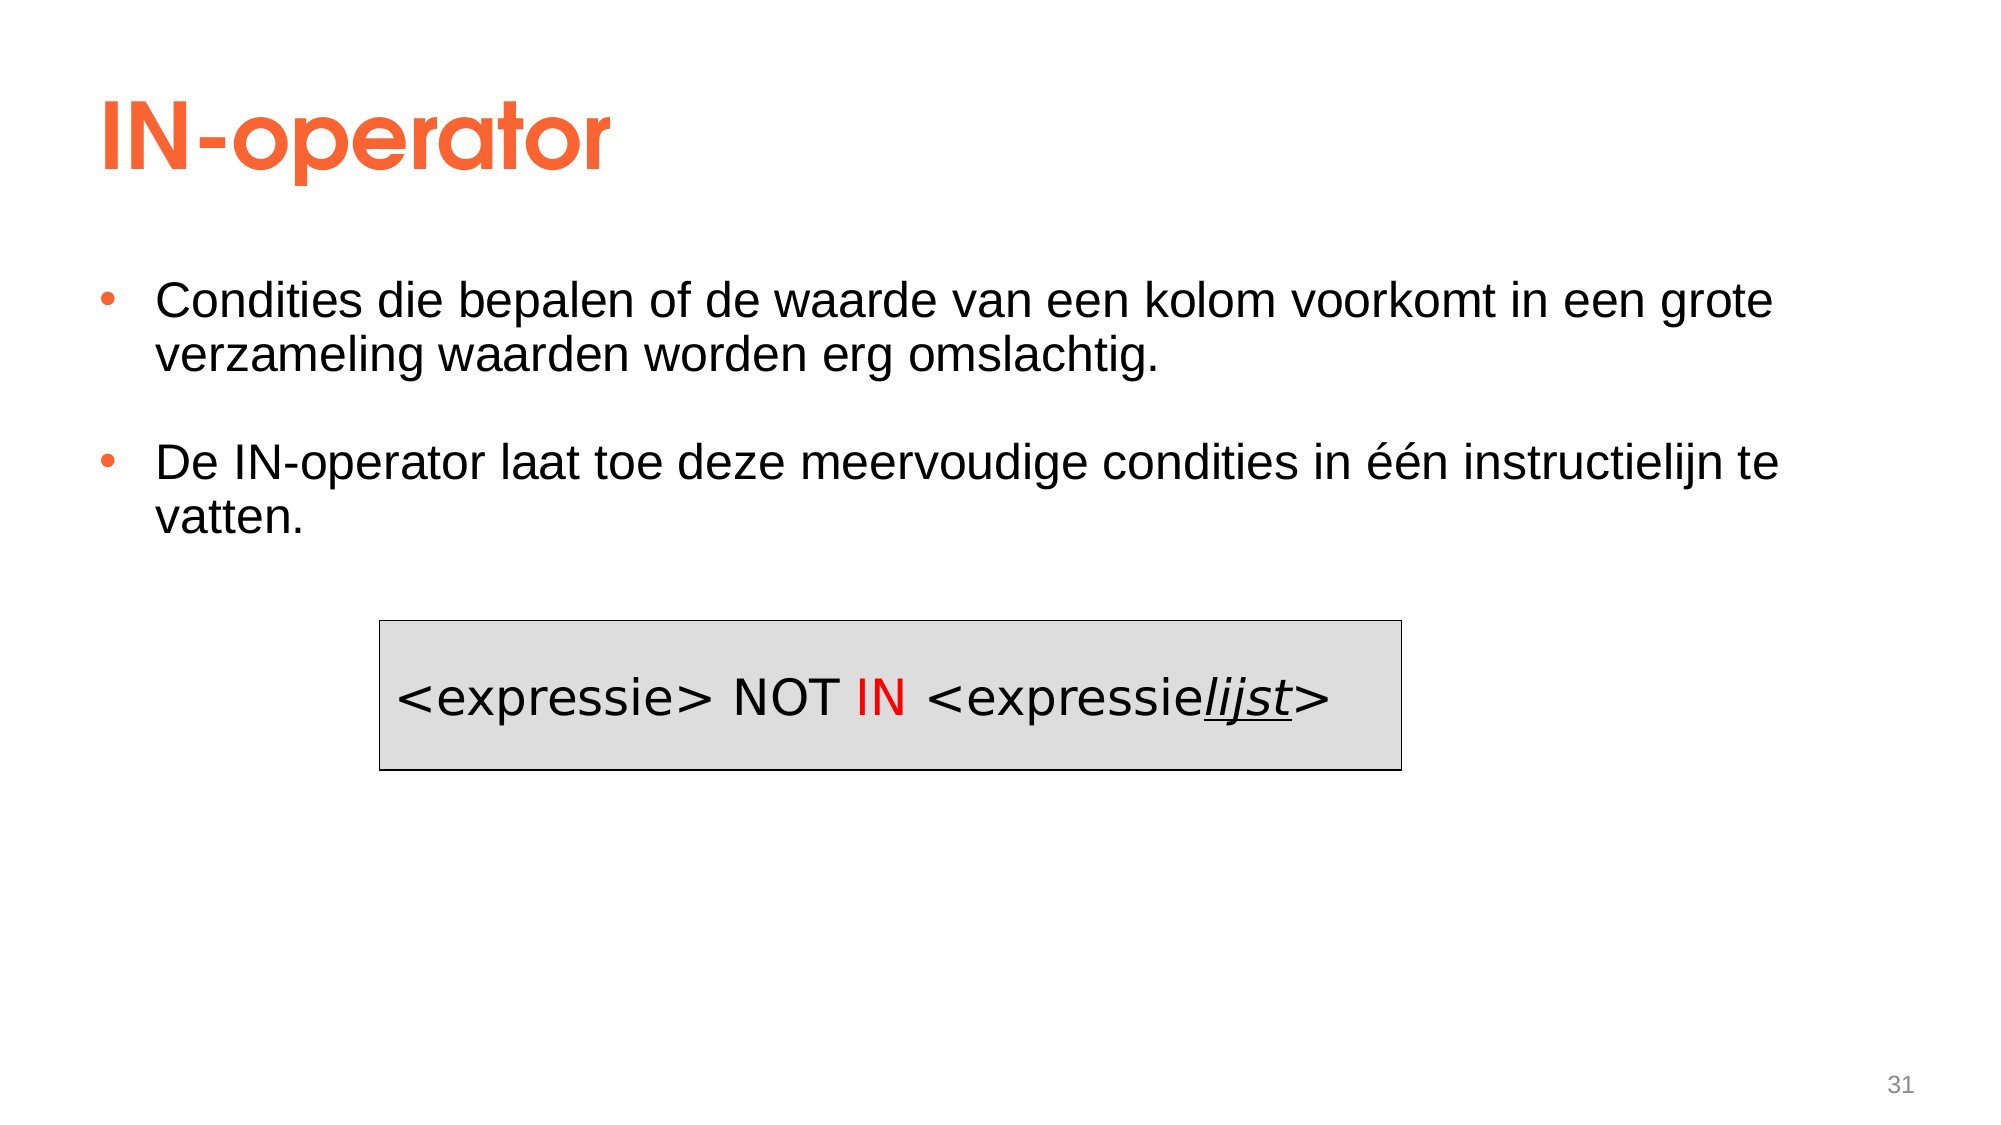

# IN-operator
Condities die bepalen of de waarde van een kolom voorkomt in een grote verzameling waarden worden erg omslachtig.

De IN-operator laat toe deze meervoudige condities in één instructielijn te vatten.

<expressie> NOT IN <expressielijst>
31